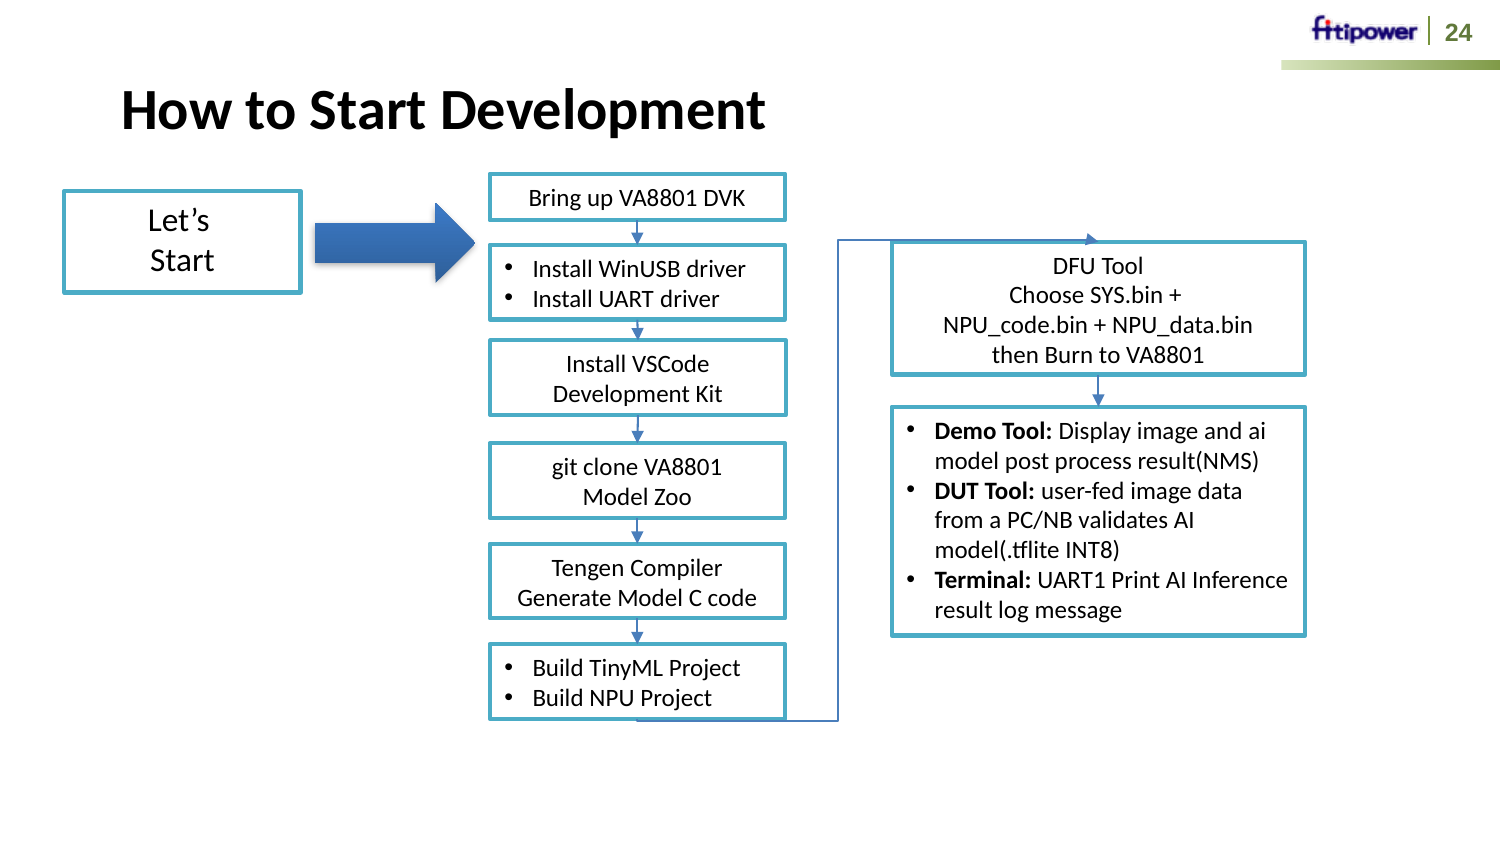

24
# How to Start Development
Bring up VA8801 DVK
Let’s
Start

DFU Tool
Choose SYS.bin +
NPU_code.bin + NPU_data.bin
then Burn to VA8801
Install WinUSB driver
Install UART driver
Install VSCode Development Kit
Demo Tool: Display image and ai model post process result(NMS)
DUT Tool: user-fed image data from a PC/NB validates AI model(.tflite INT8)
Terminal: UART1 Print AI Inference result log message
git clone VA8801
Model Zoo
Tengen Compiler
Generate Model C code
Build TinyML Project
Build NPU Project